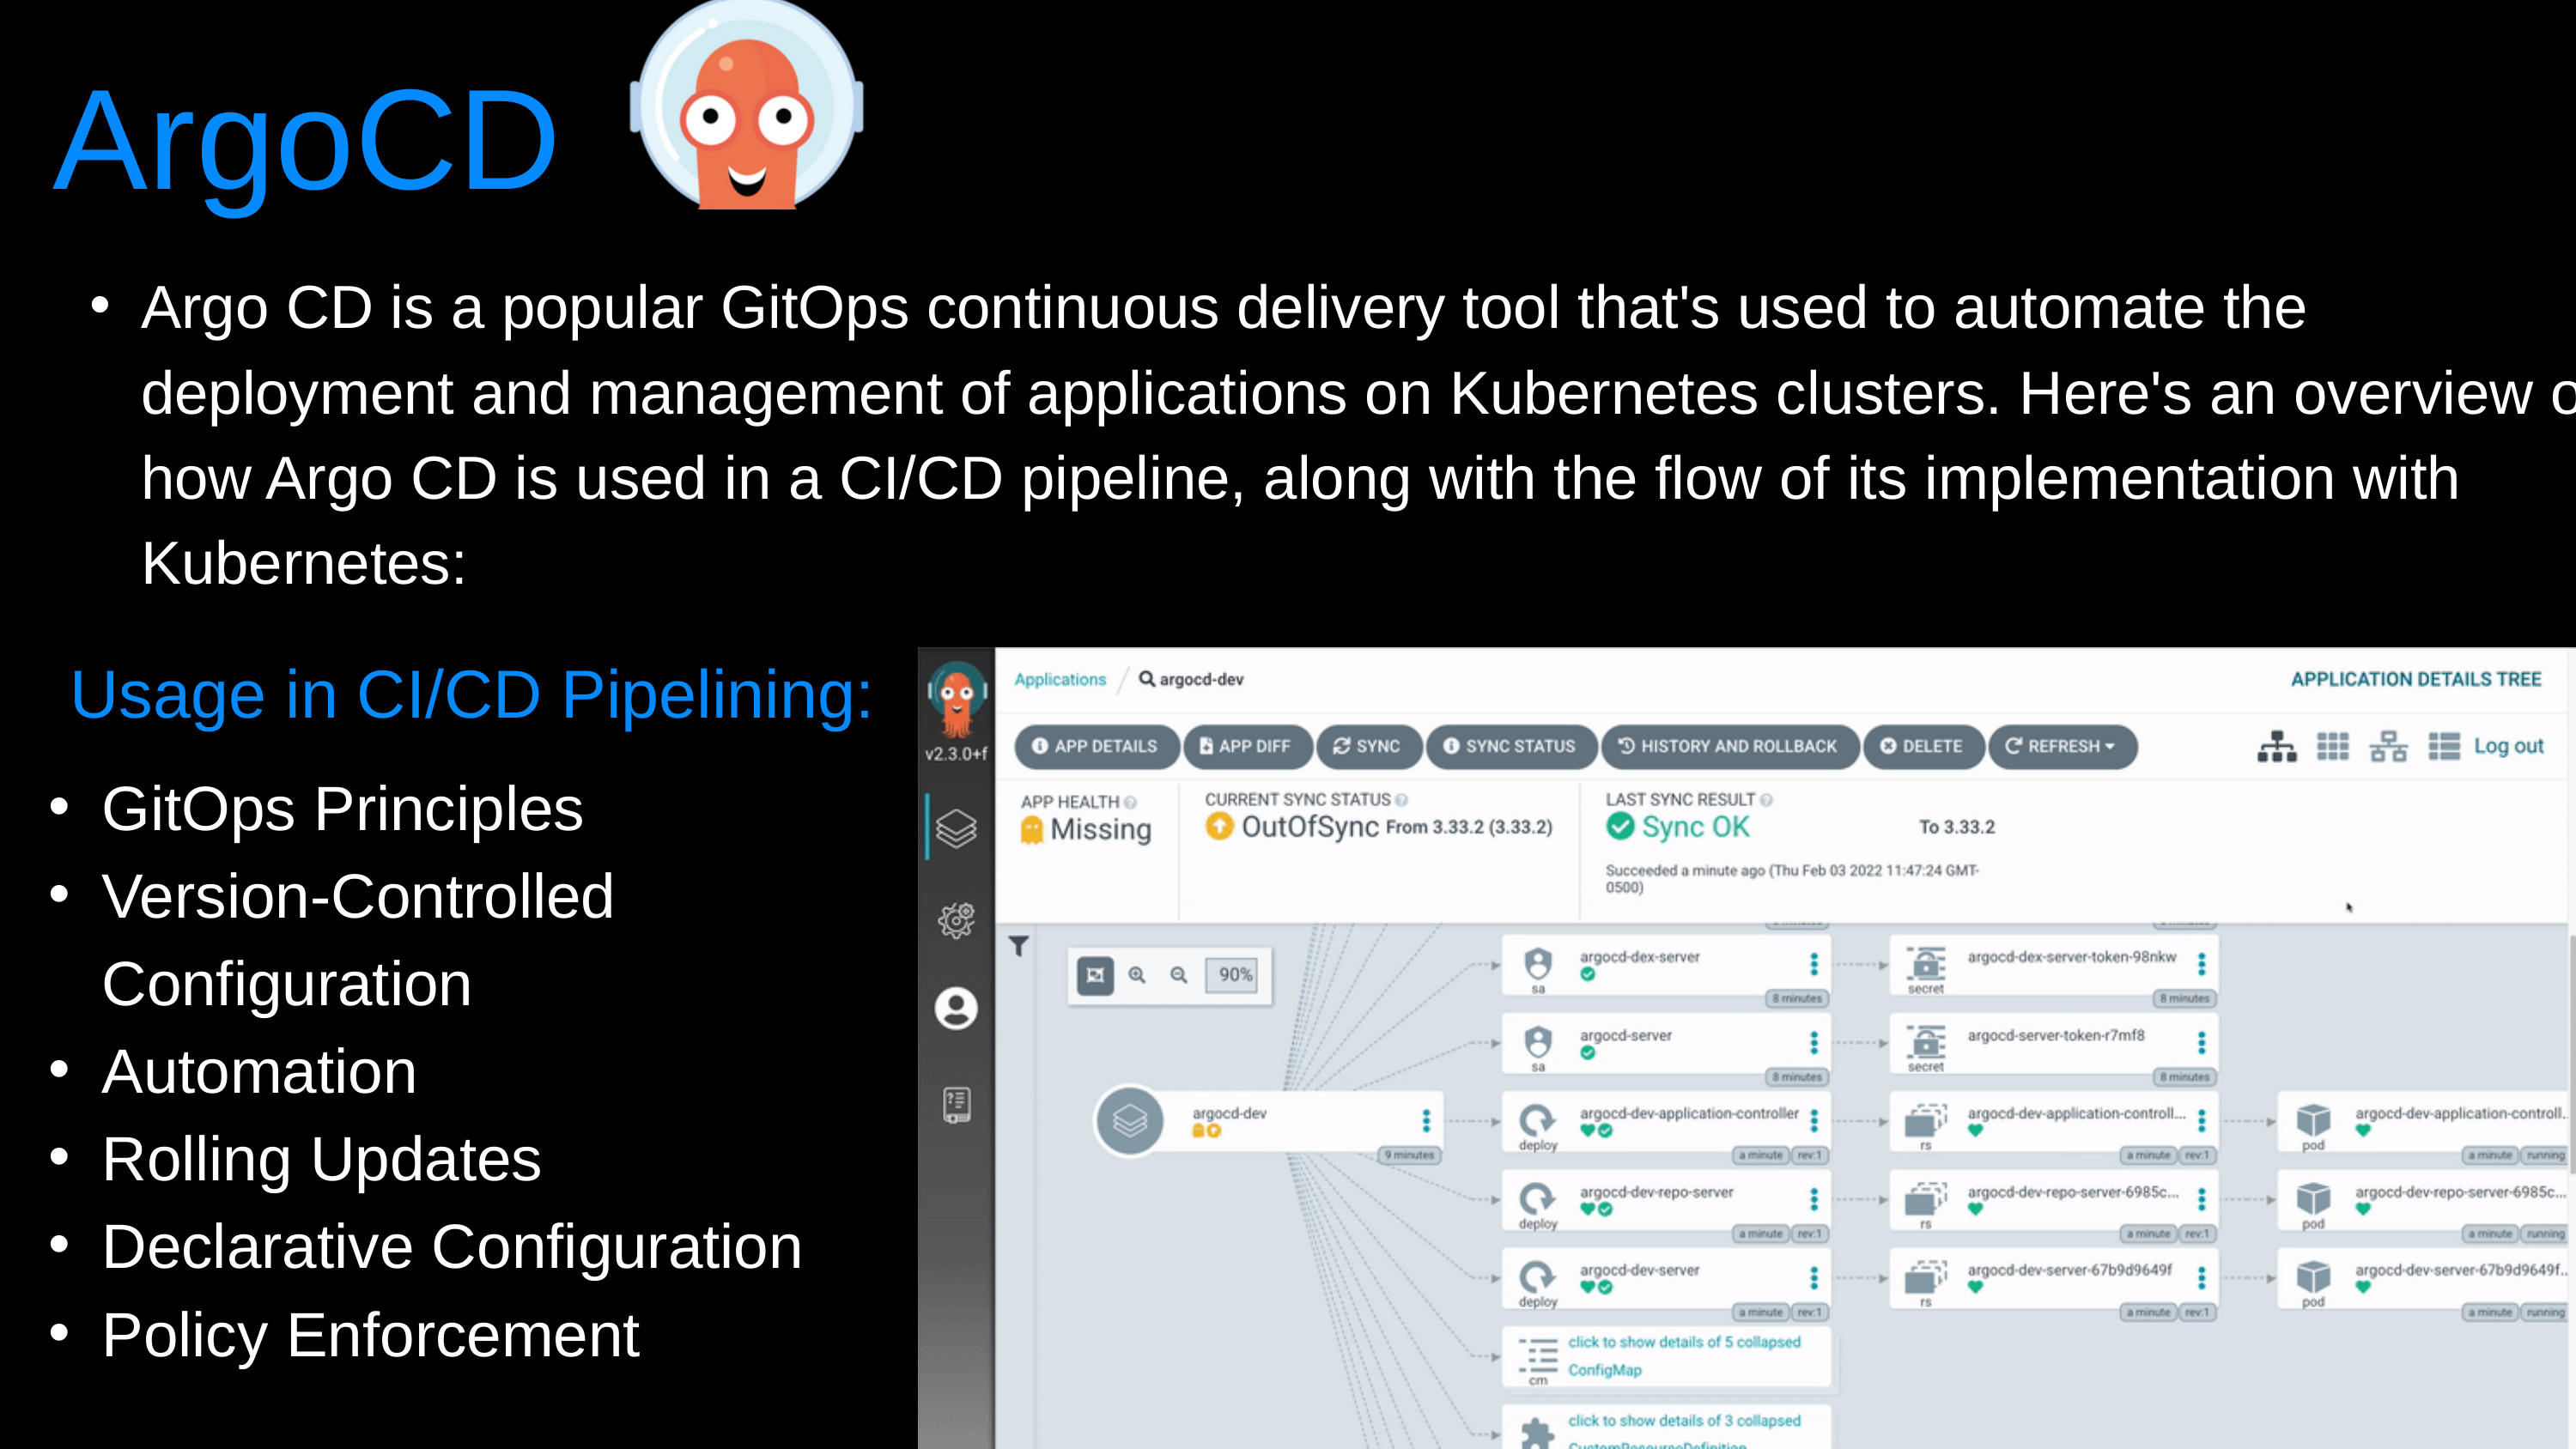

ArgoCD
Argo CD is a popular GitOps continuous delivery tool that's used to automate the deployment and management of applications on Kubernetes clusters. Here's an overview of how Argo CD is used in a CI/CD pipeline, along with the flow of its implementation with Kubernetes:
Usage in CI/CD Pipelining:

GitOps Principles
Version-Controlled Configuration
Automation
Rolling Updates
Declarative Configuration
Policy Enforcement